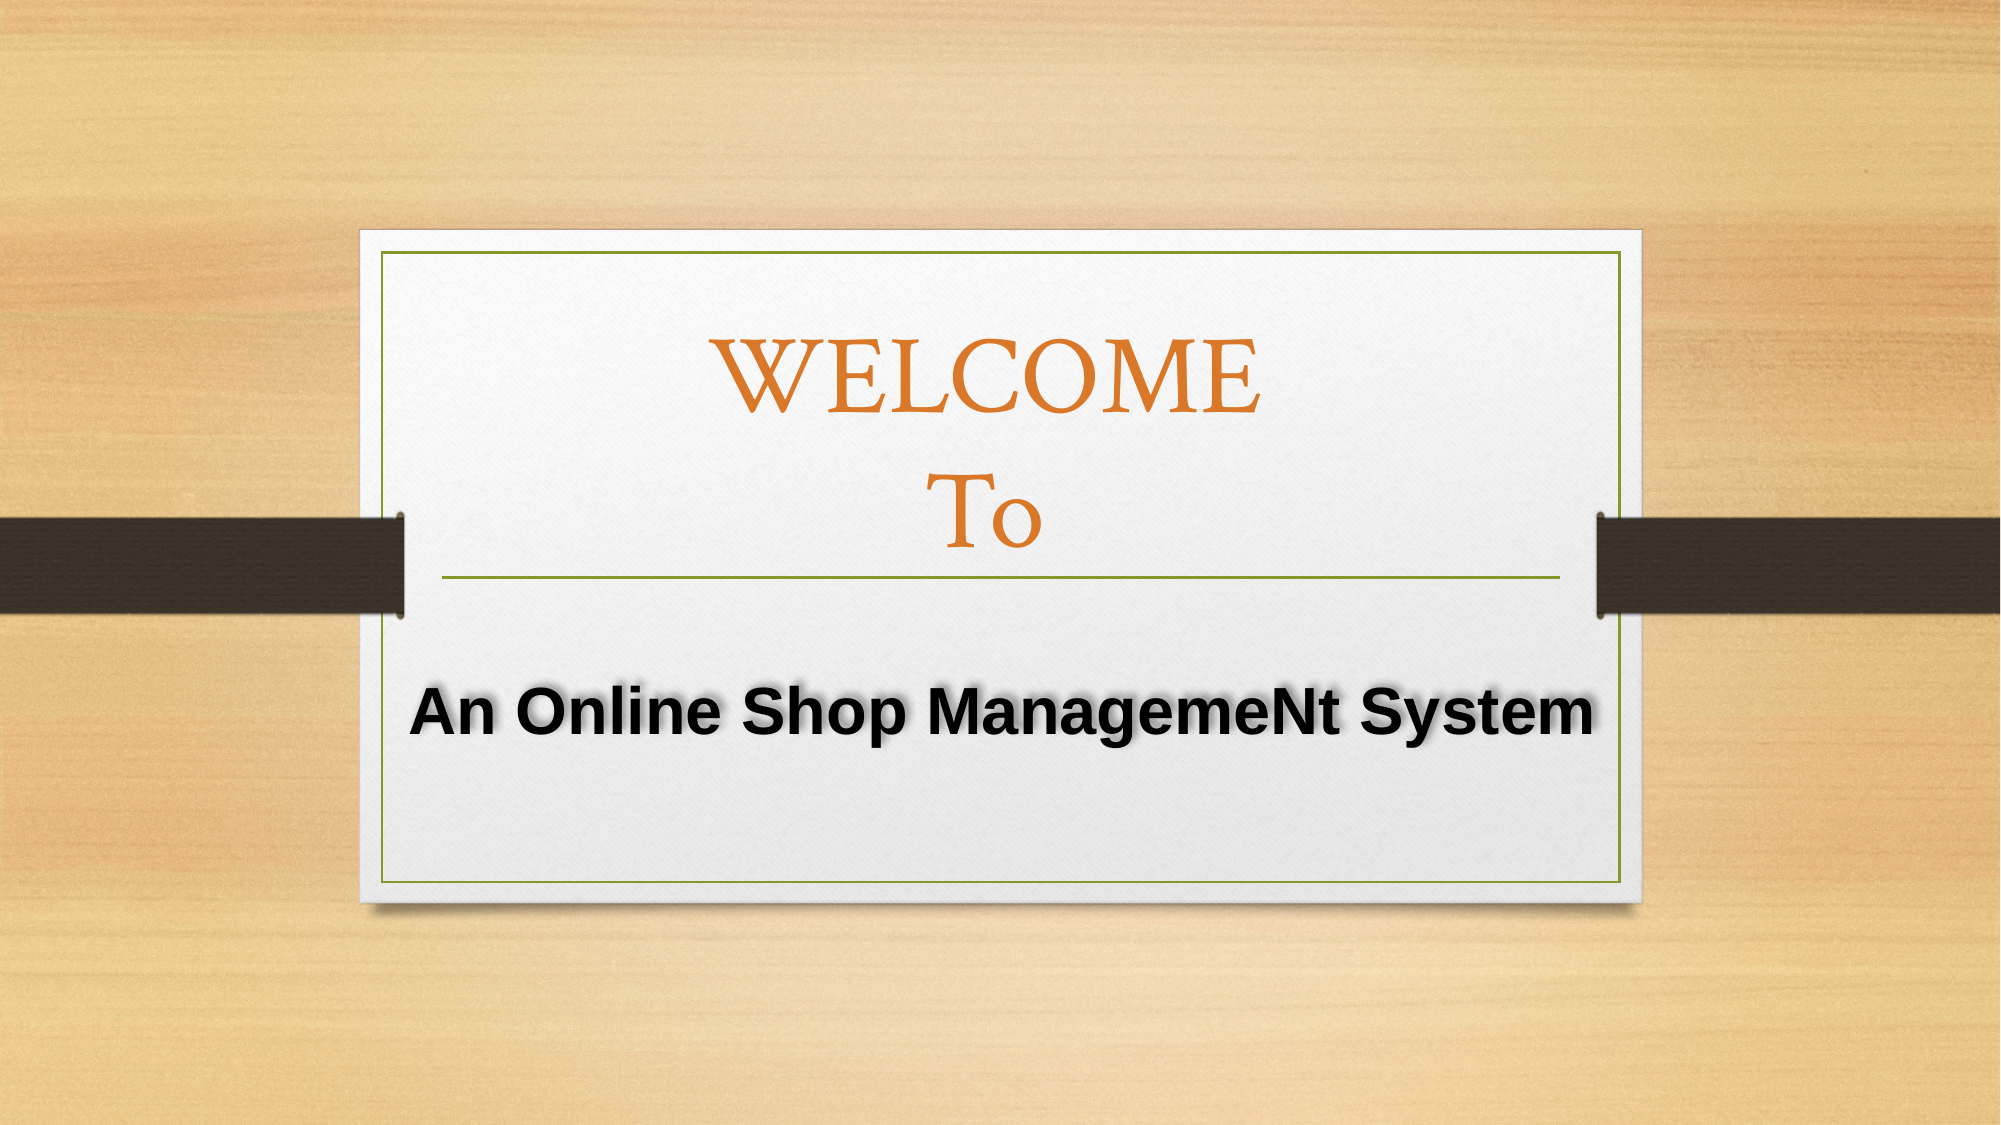

WELCOME
To
An Online Shop ManagemeNt System